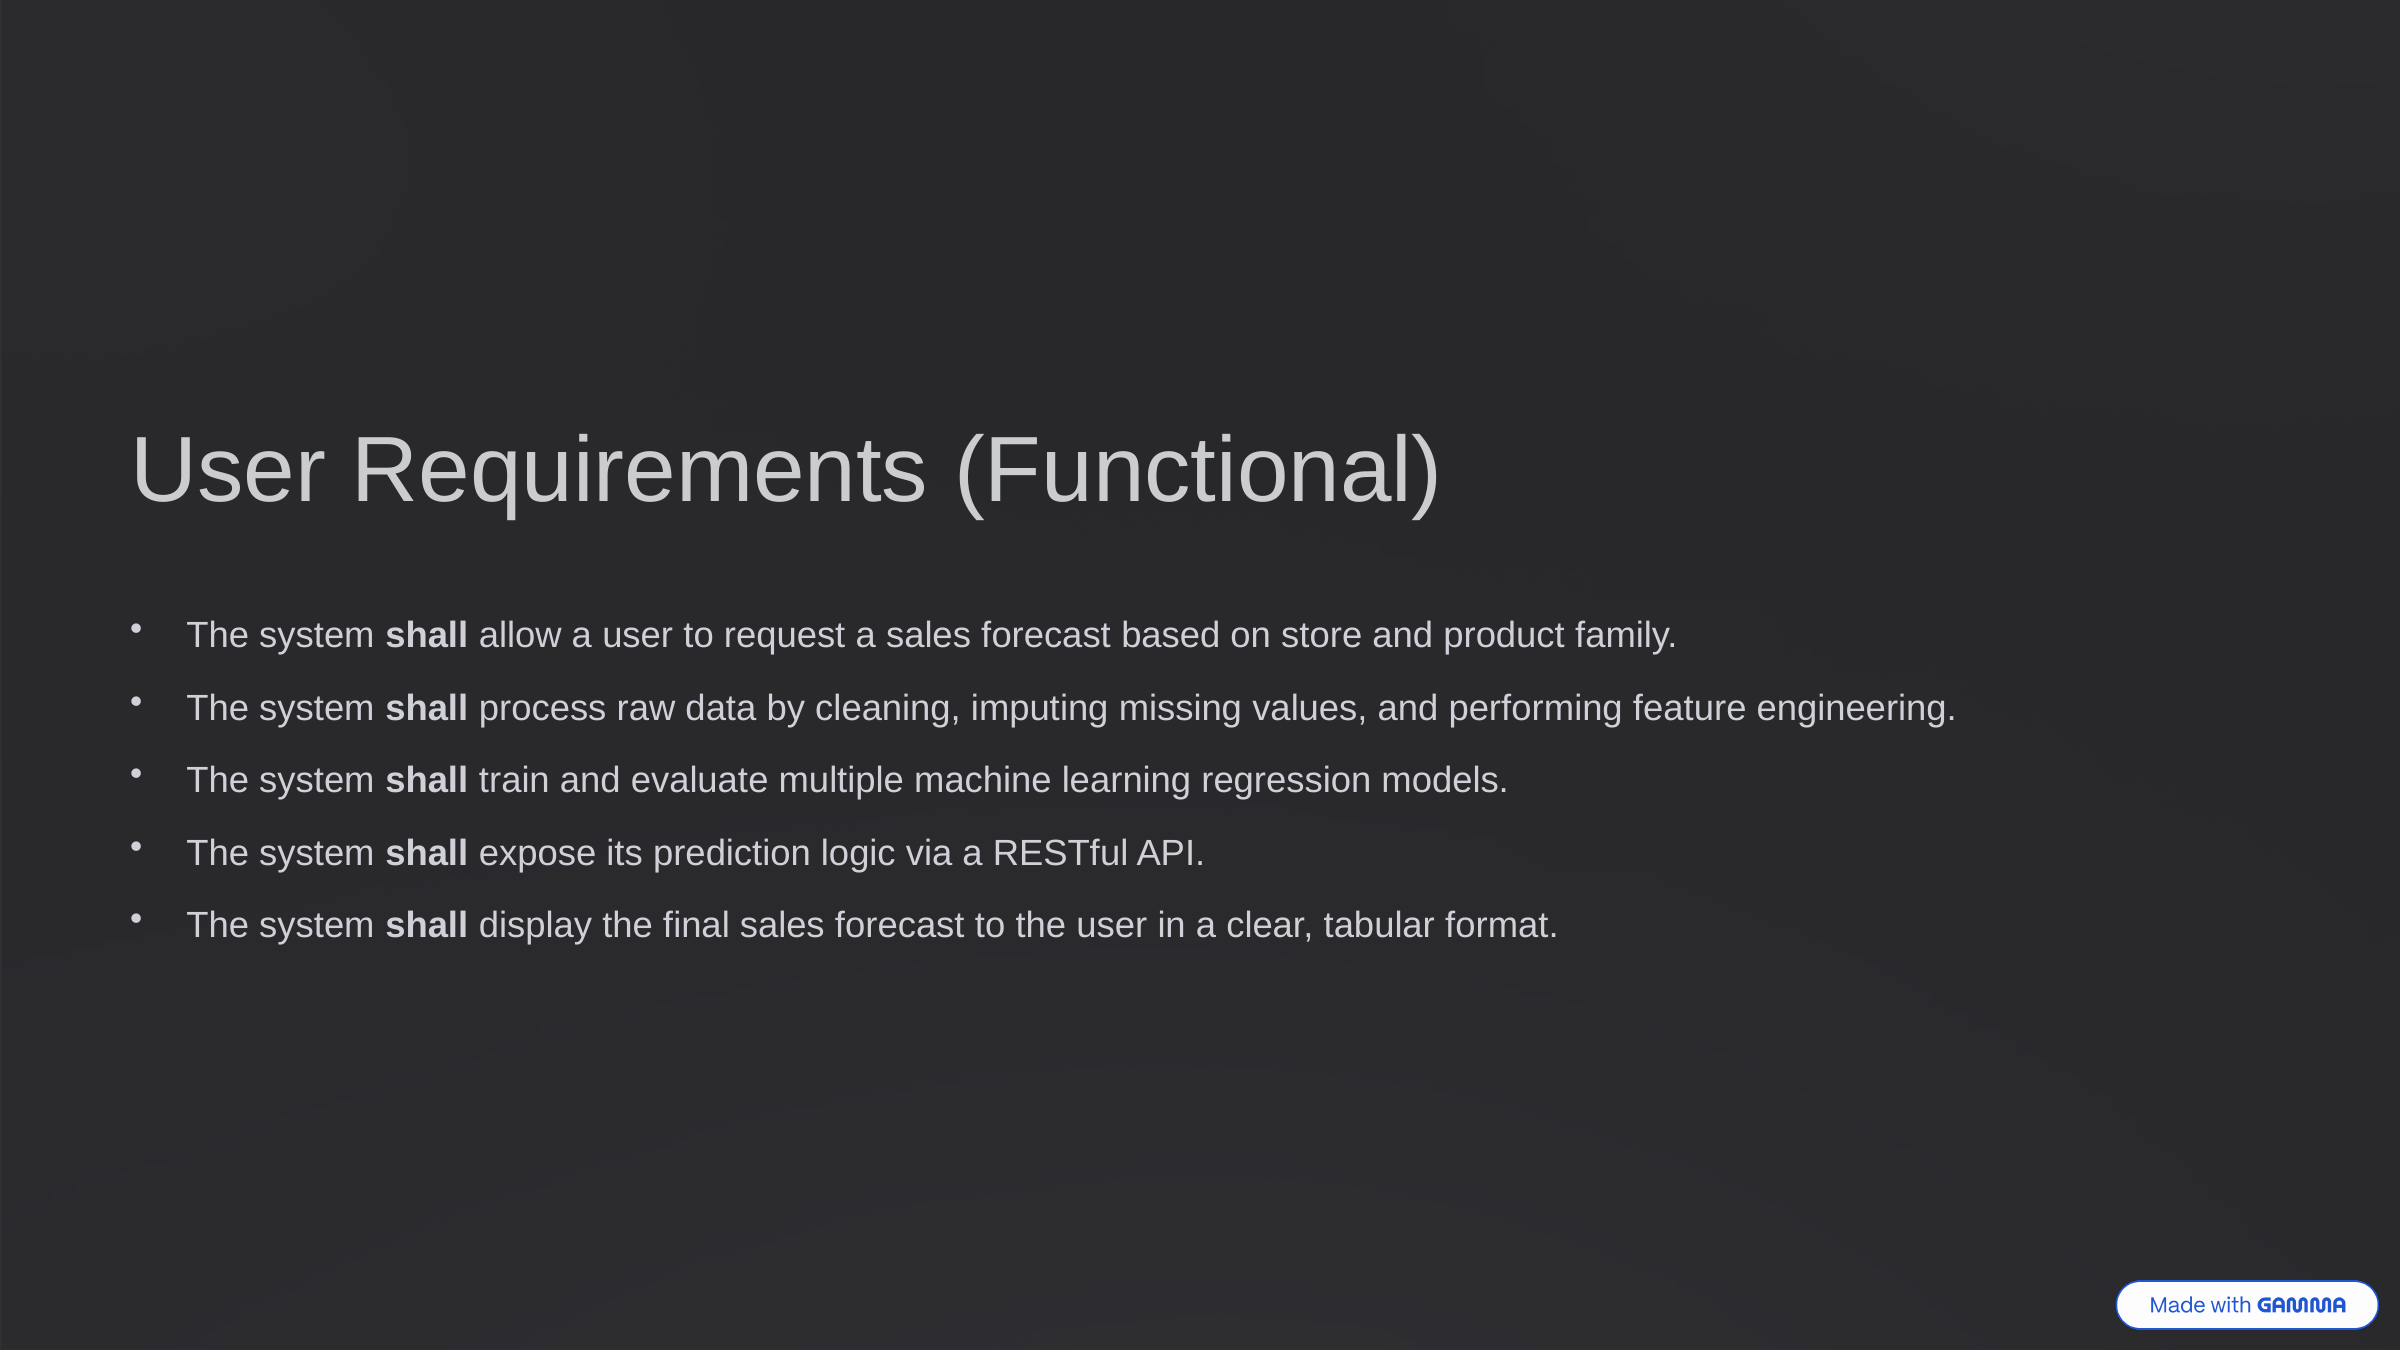

User Requirements (Functional)
The system shall allow a user to request a sales forecast based on store and product family.
The system shall process raw data by cleaning, imputing missing values, and performing feature engineering.
The system shall train and evaluate multiple machine learning regression models.
The system shall expose its prediction logic via a RESTful API.
The system shall display the final sales forecast to the user in a clear, tabular format.